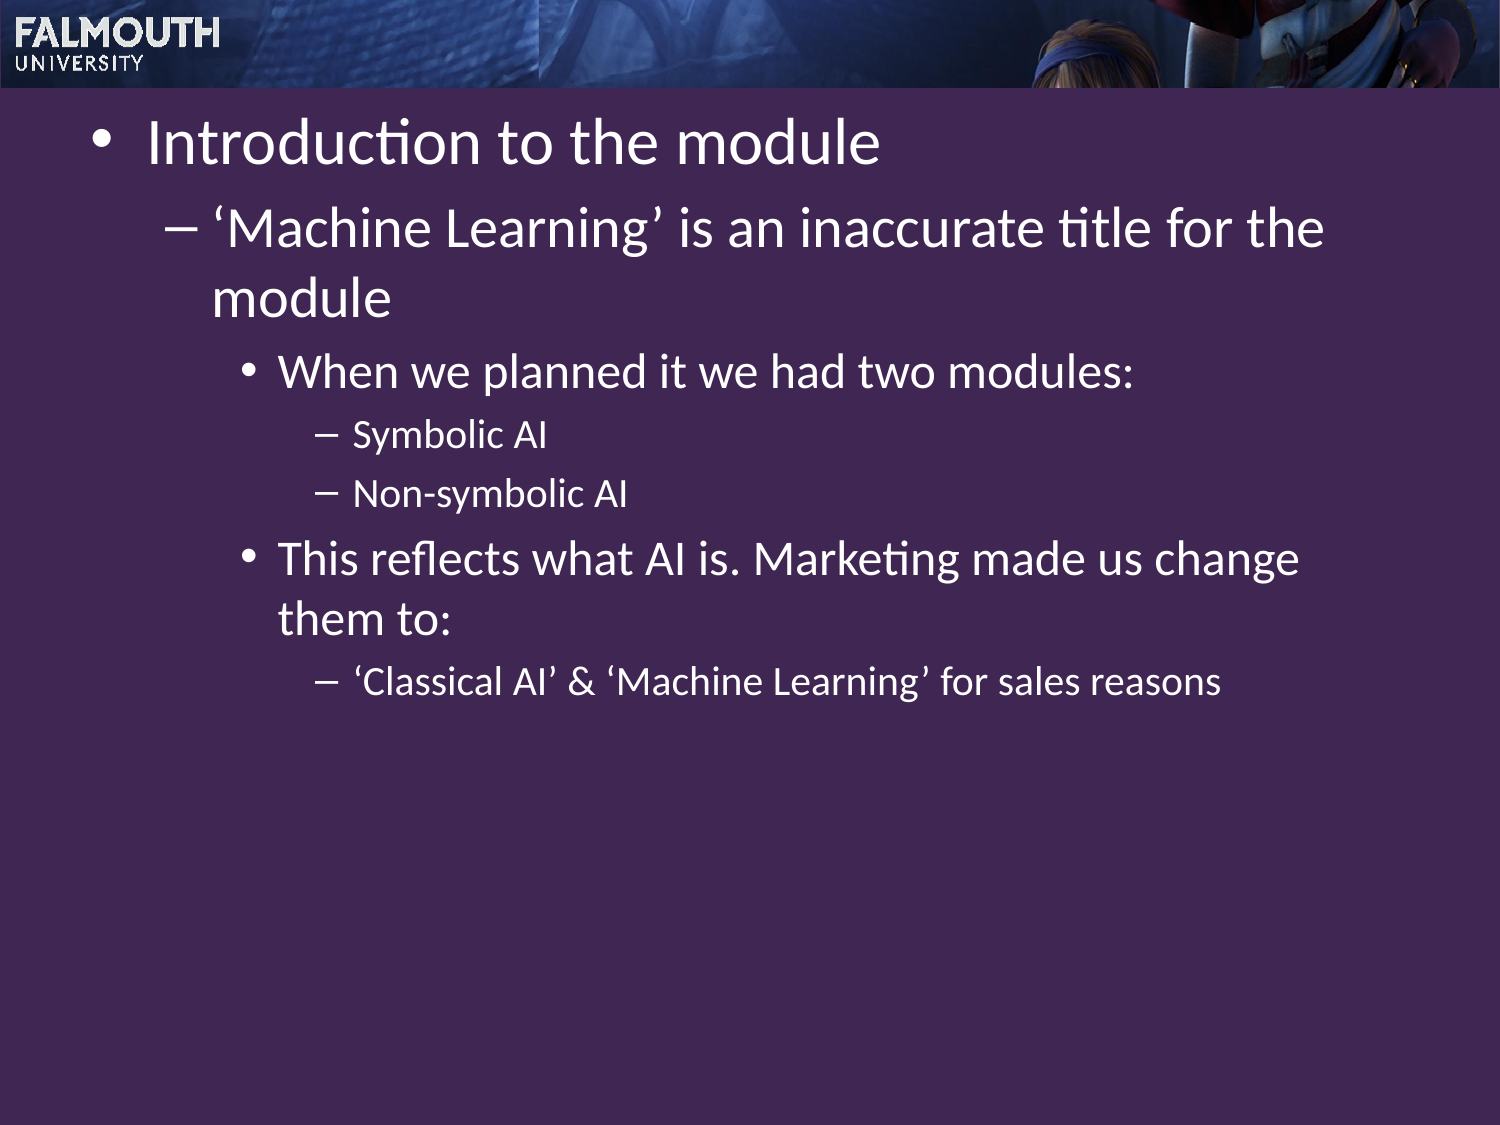

Introduction to the module
‘Machine Learning’ is an inaccurate title for the module
When we planned it we had two modules:
Symbolic AI
Non-symbolic AI
This reflects what AI is. Marketing made us change them to:
‘Classical AI’ & ‘Machine Learning’ for sales reasons